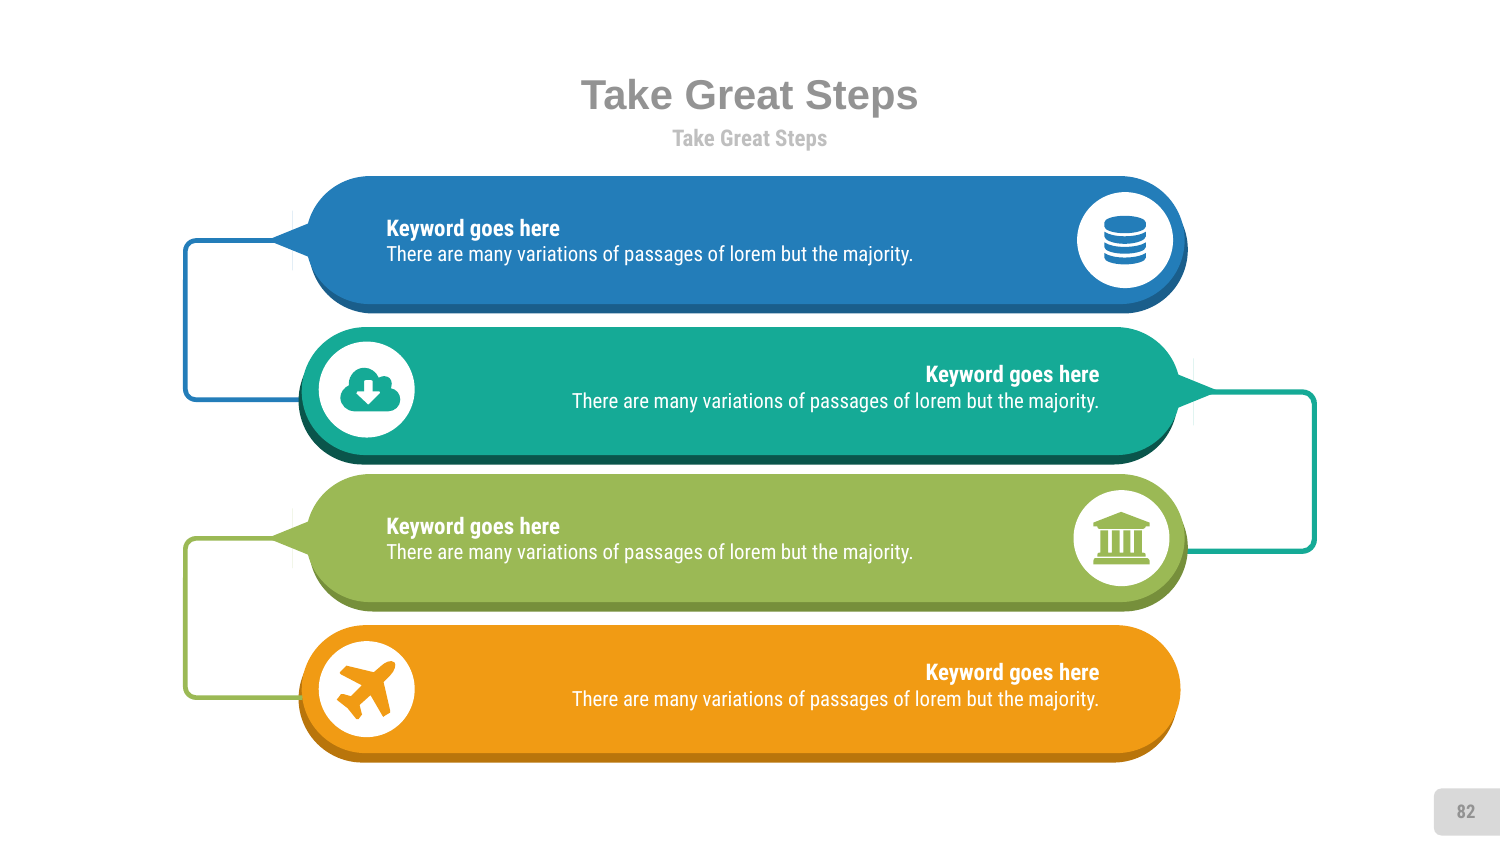

# Take Great Steps
Take Great Steps

Keyword goes here
There are many variations of passages of lorem but the majority.

Keyword goes here
There are many variations of passages of lorem but the majority.

Keyword goes here
There are many variations of passages of lorem but the majority.

Keyword goes here
There are many variations of passages of lorem but the majority.

82